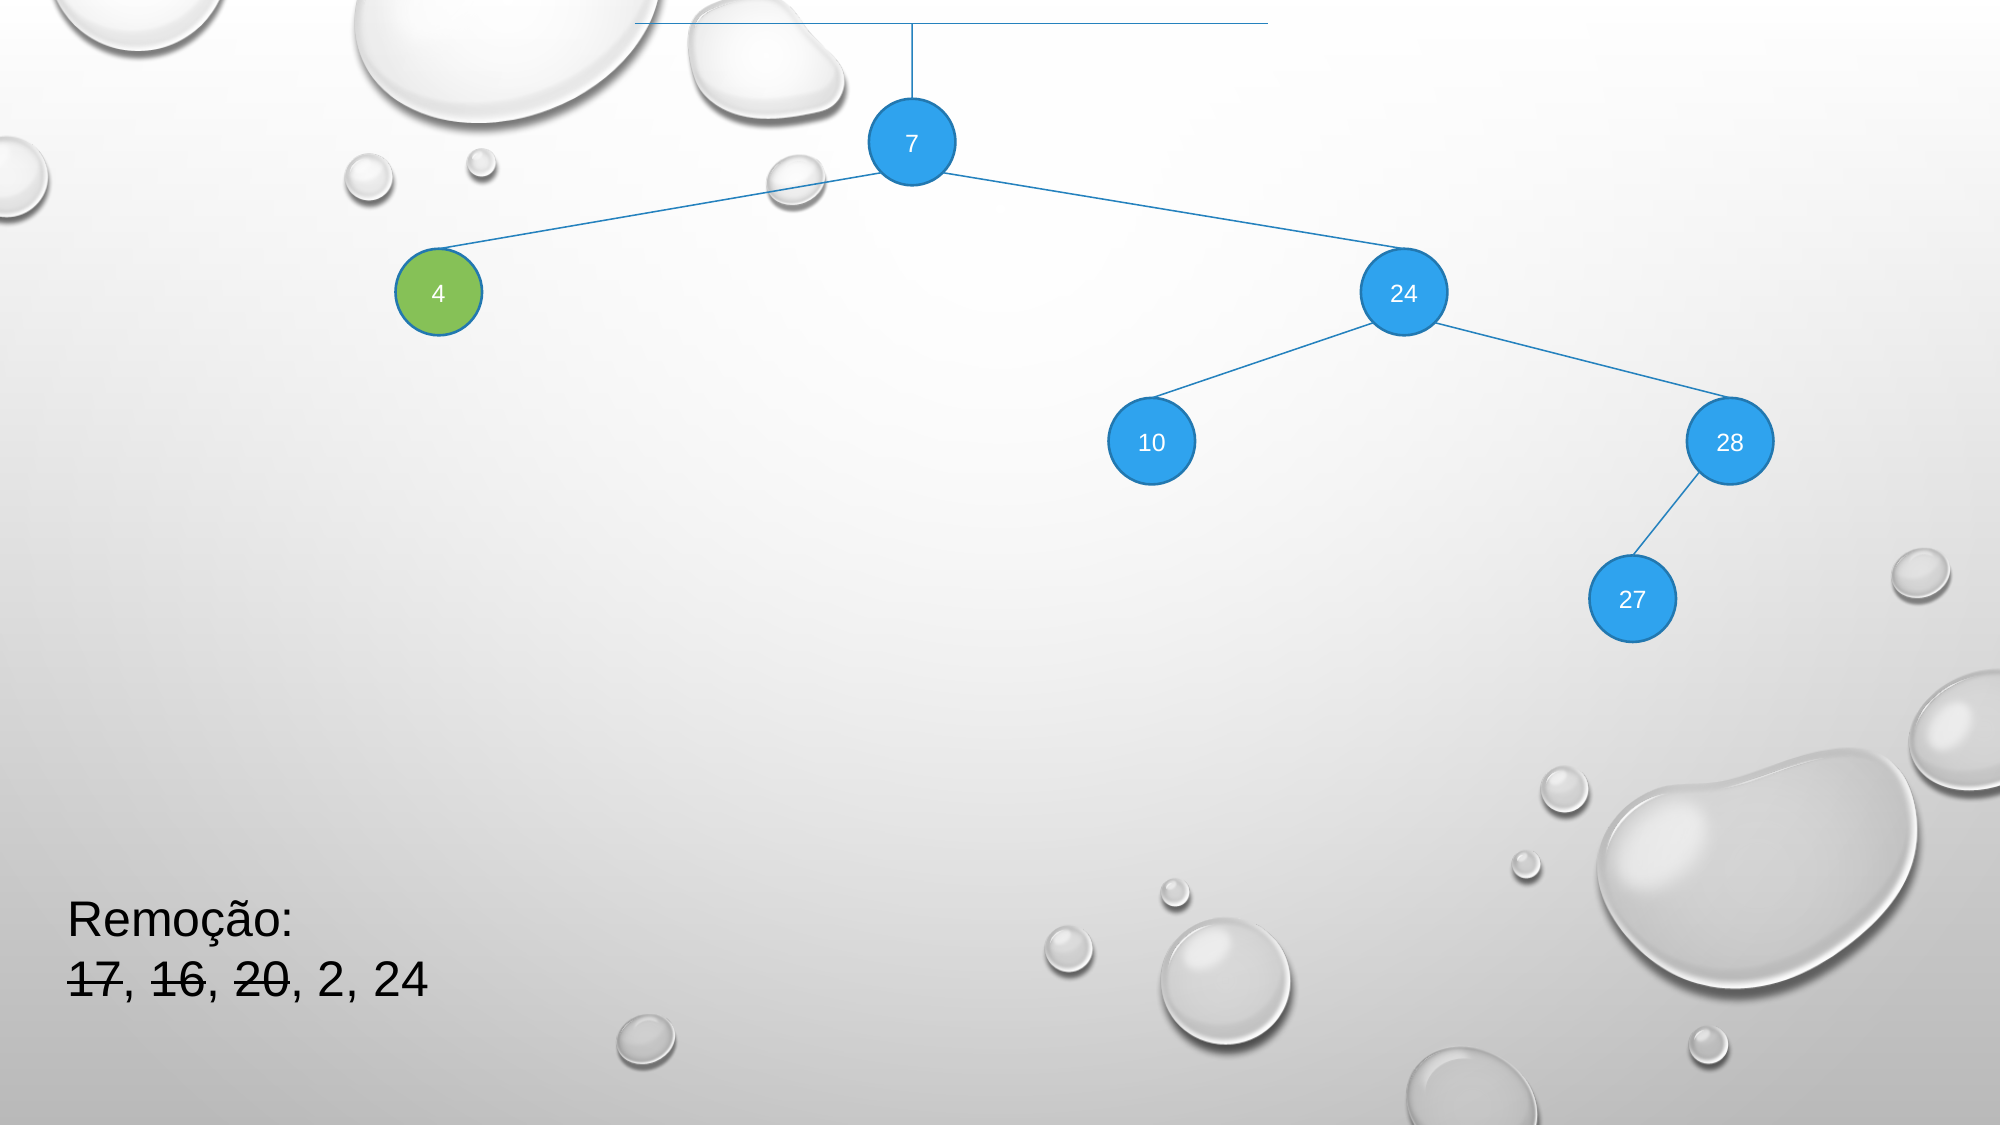

7
4
24
10
28
27
Remoção:
17, 16, 20, 2, 24